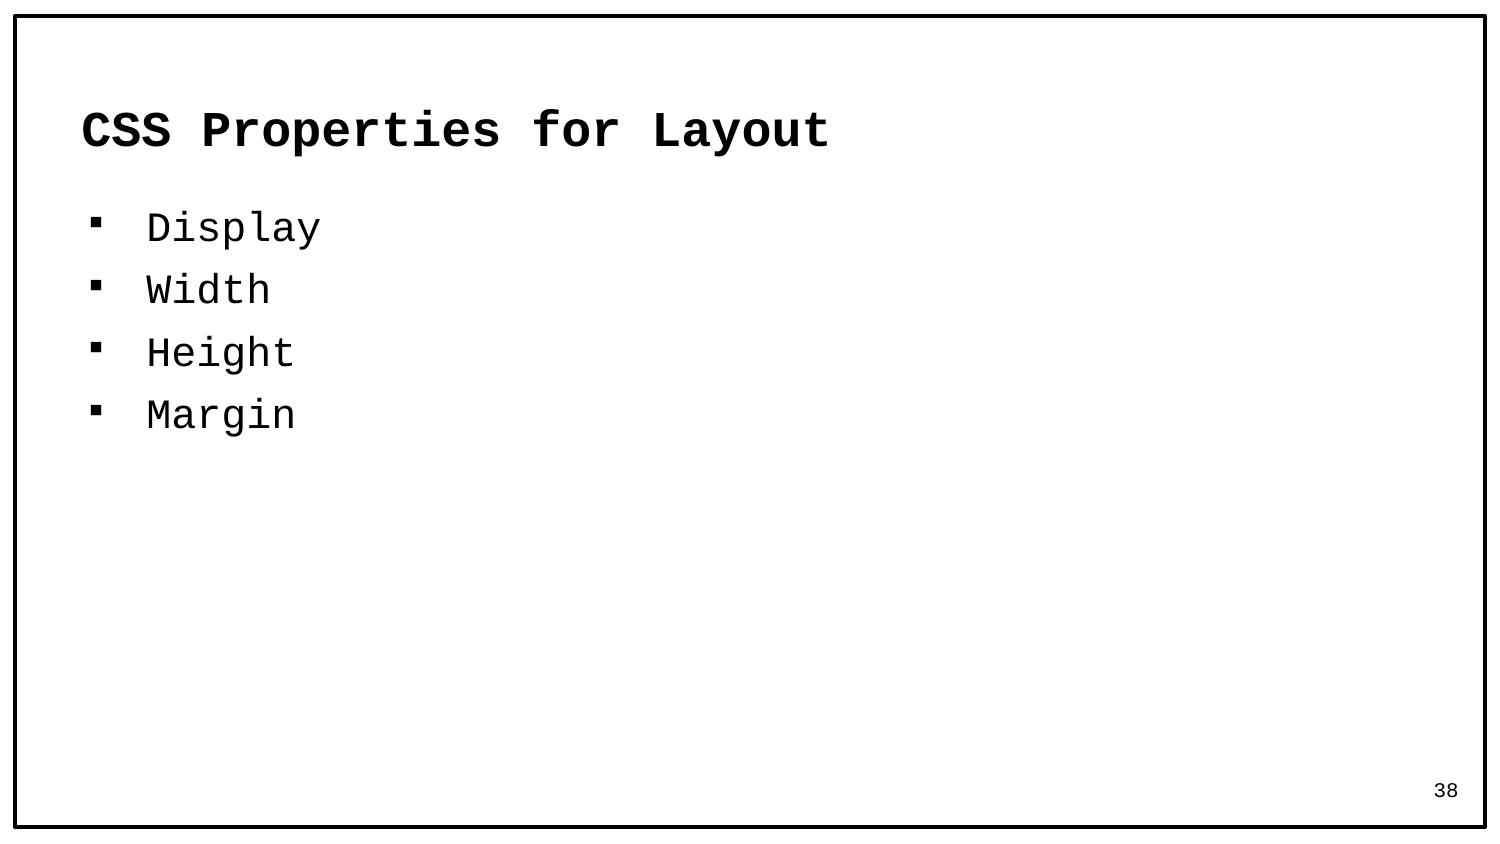

# CSS Properties for Layout
Display
Width
Height
Margin

38